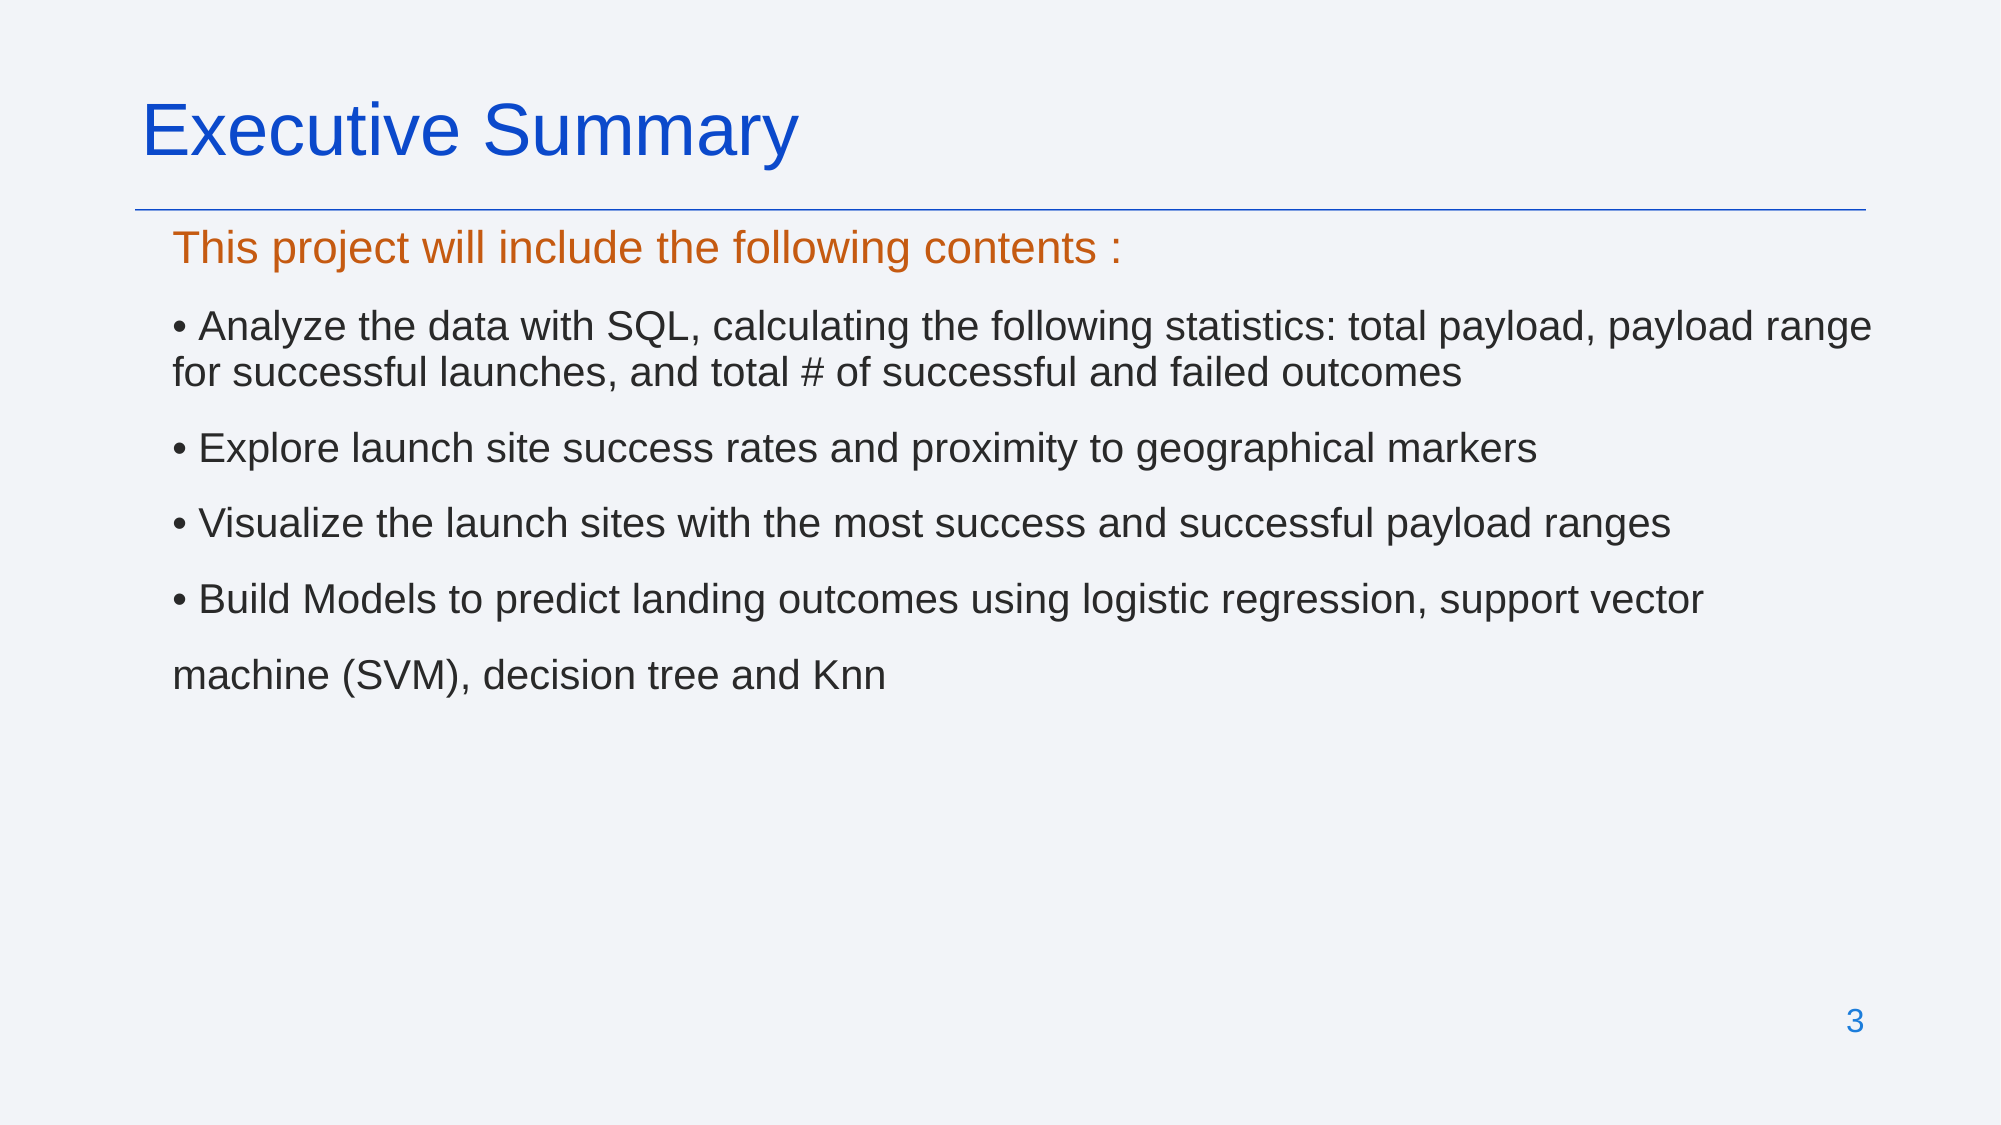

Executive Summary
This project will include the following contents :
• Analyze the data with SQL, calculating the following statistics: total payload, payload range for successful launches, and total # of successful and failed outcomes
• Explore launch site success rates and proximity to geographical markers
• Visualize the launch sites with the most success and successful payload ranges
• Build Models to predict landing outcomes using logistic regression, support vector
machine (SVM), decision tree and Knn
3